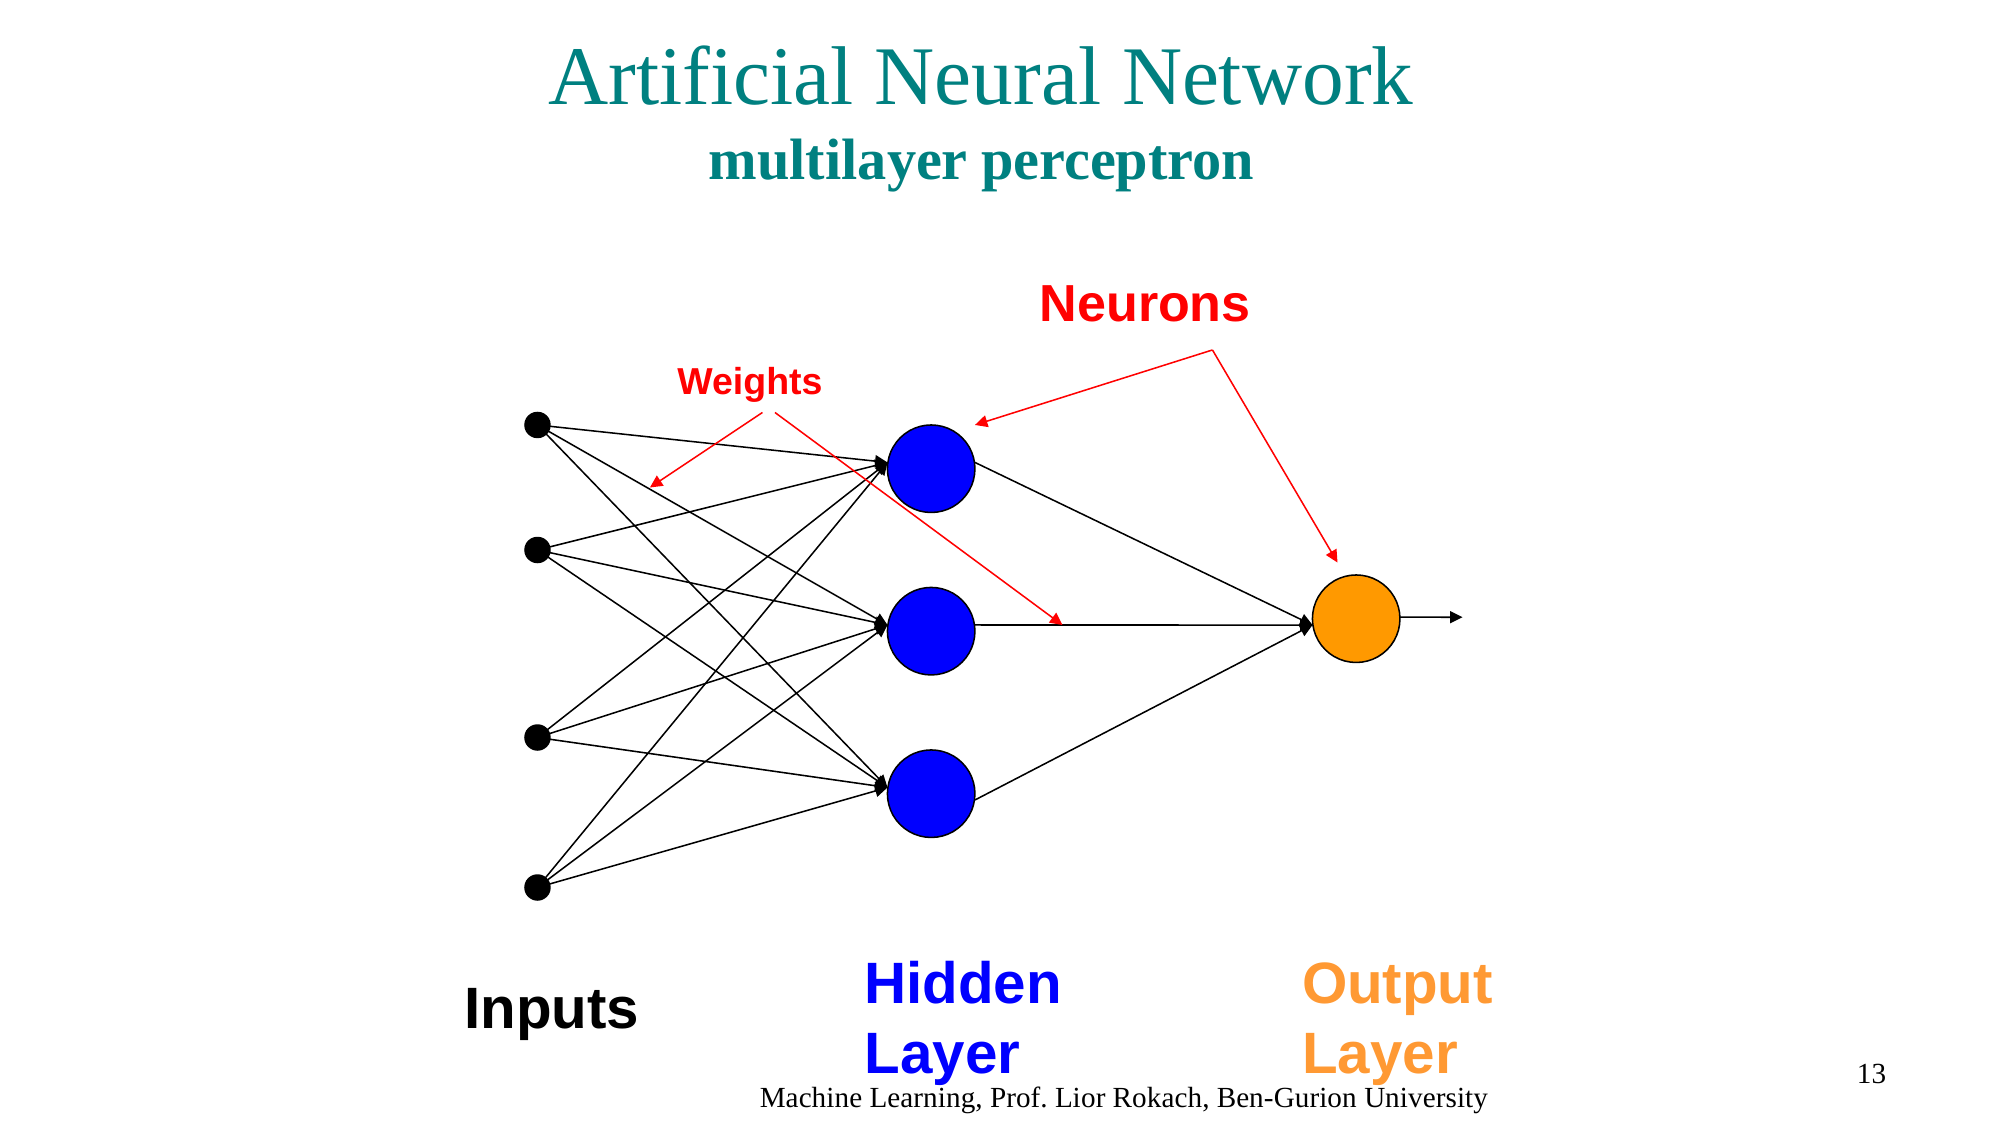

# Artificial Neural Network multilayer perceptron
Neurons

Weights

Hidden Layer
Output Layer
Inputs
13
Machine Learning, Prof. Lior Rokach, Ben-Gurion University